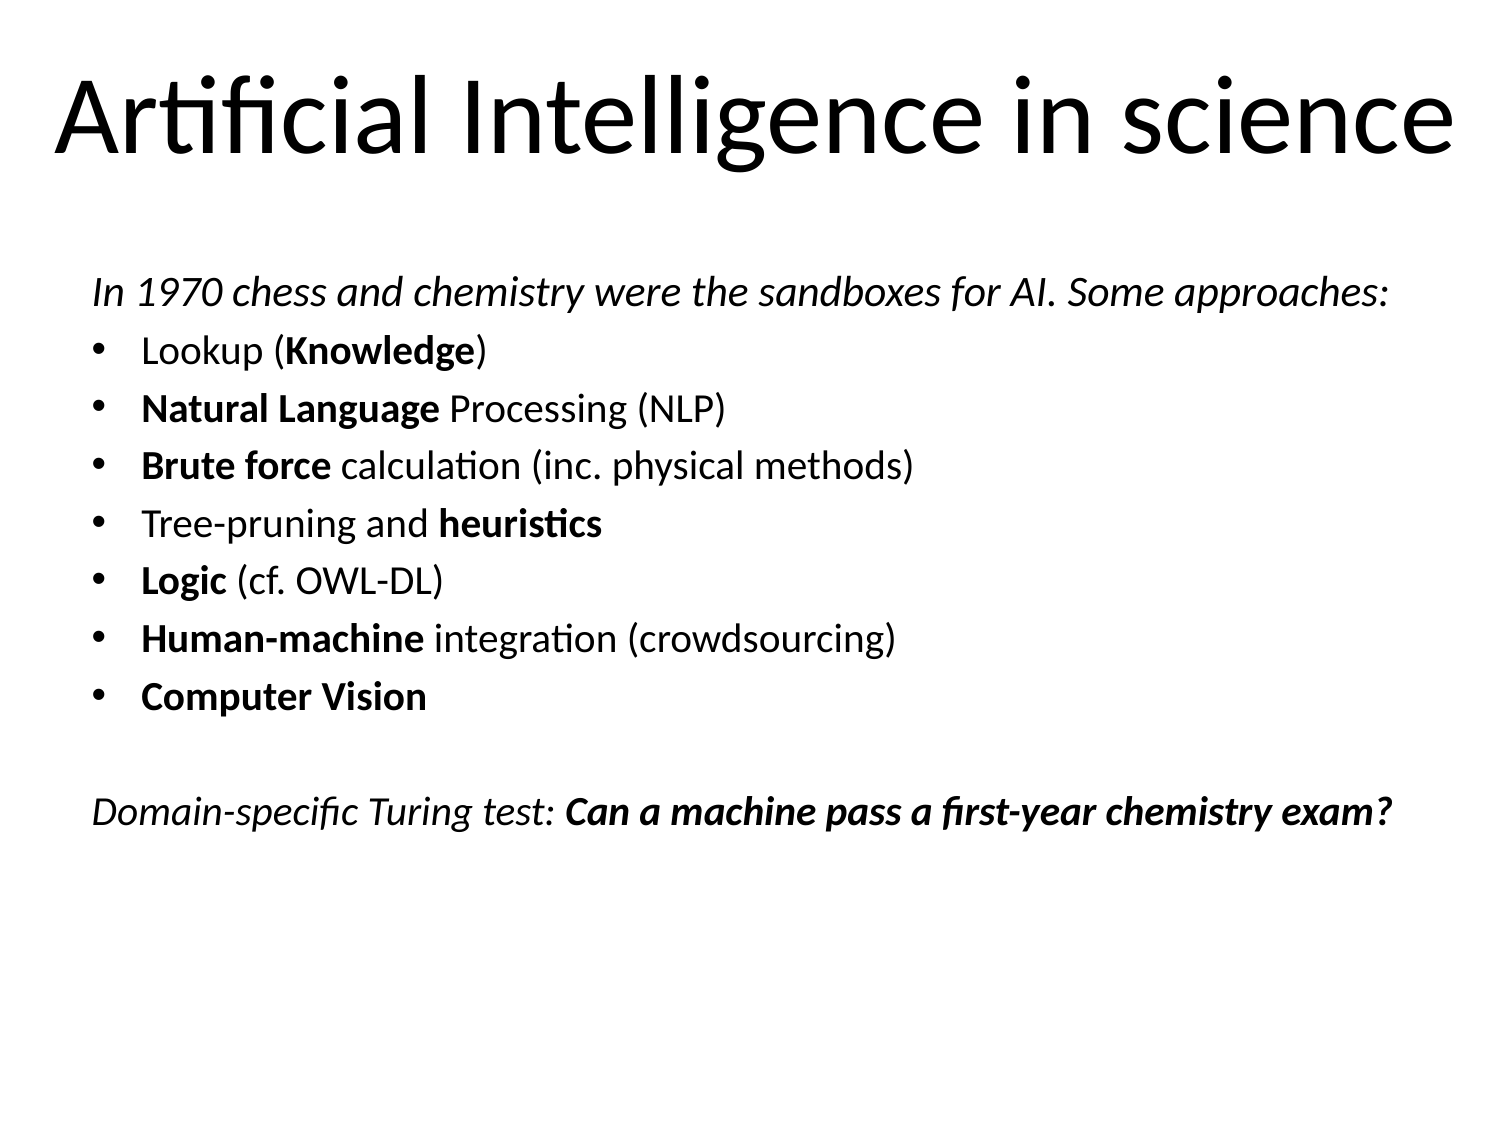

# Artificial Intelligence in science
In 1970 chess and chemistry were the sandboxes for AI. Some approaches:
Lookup (Knowledge)
Natural Language Processing (NLP)
Brute force calculation (inc. physical methods)
Tree-pruning and heuristics
Logic (cf. OWL-DL)
Human-machine integration (crowdsourcing)
Computer Vision

Domain-specific Turing test: Can a machine pass a first-year chemistry exam?